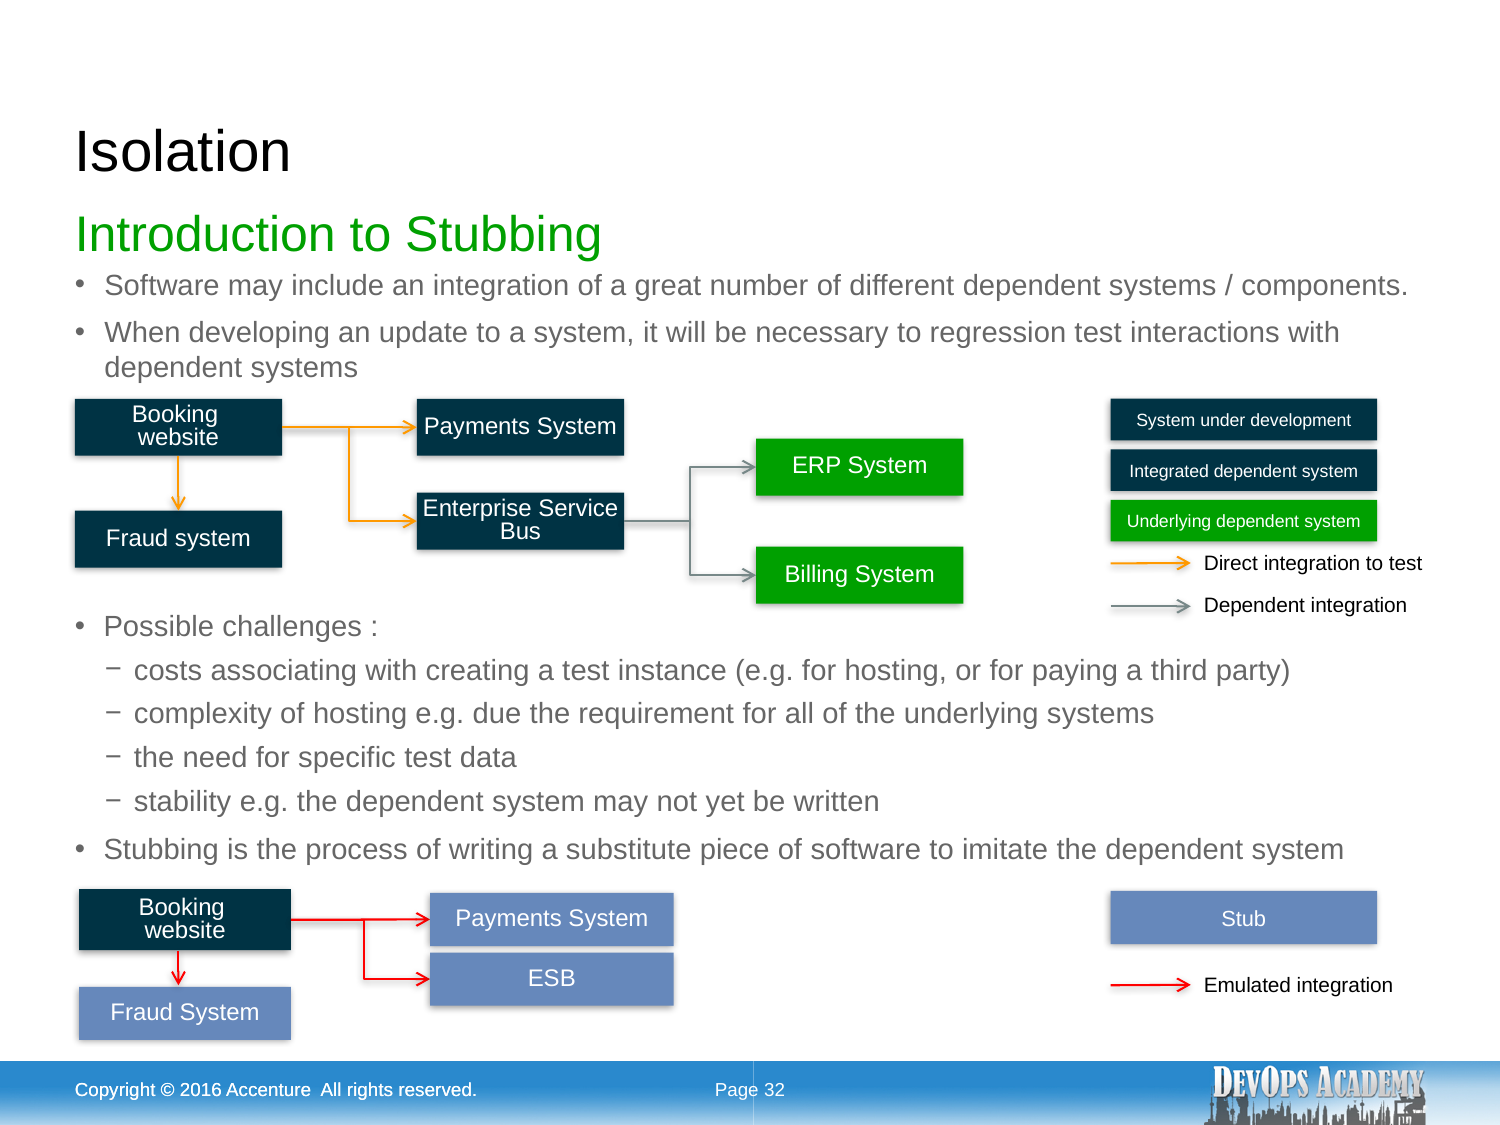

# Isolation
Introduction to Stubbing
Software may include an integration of a great number of different dependent systems / components.
When developing an update to a system, it will be necessary to regression test interactions with dependent systems

Booking
website
Payments System
System under development
ERP System
Integrated dependent system
Enterprise Service Bus
Underlying dependent system
Fraud system
Billing System
Direct integration to test
Dependent integration
Possible challenges :
costs associating with creating a test instance (e.g. for hosting, or for paying a third party)
complexity of hosting e.g. due the requirement for all of the underlying systems
the need for specific test data
stability e.g. the dependent system may not yet be written
Stubbing is the process of writing a substitute piece of software to imitate the dependent system

Booking
website
Stub
Payments System
ESB
Emulated integration
Fraud System
Copyright © 2016 Accenture  All rights reserved.
Copyright © 2016 Accenture  All rights reserved.
Page 32